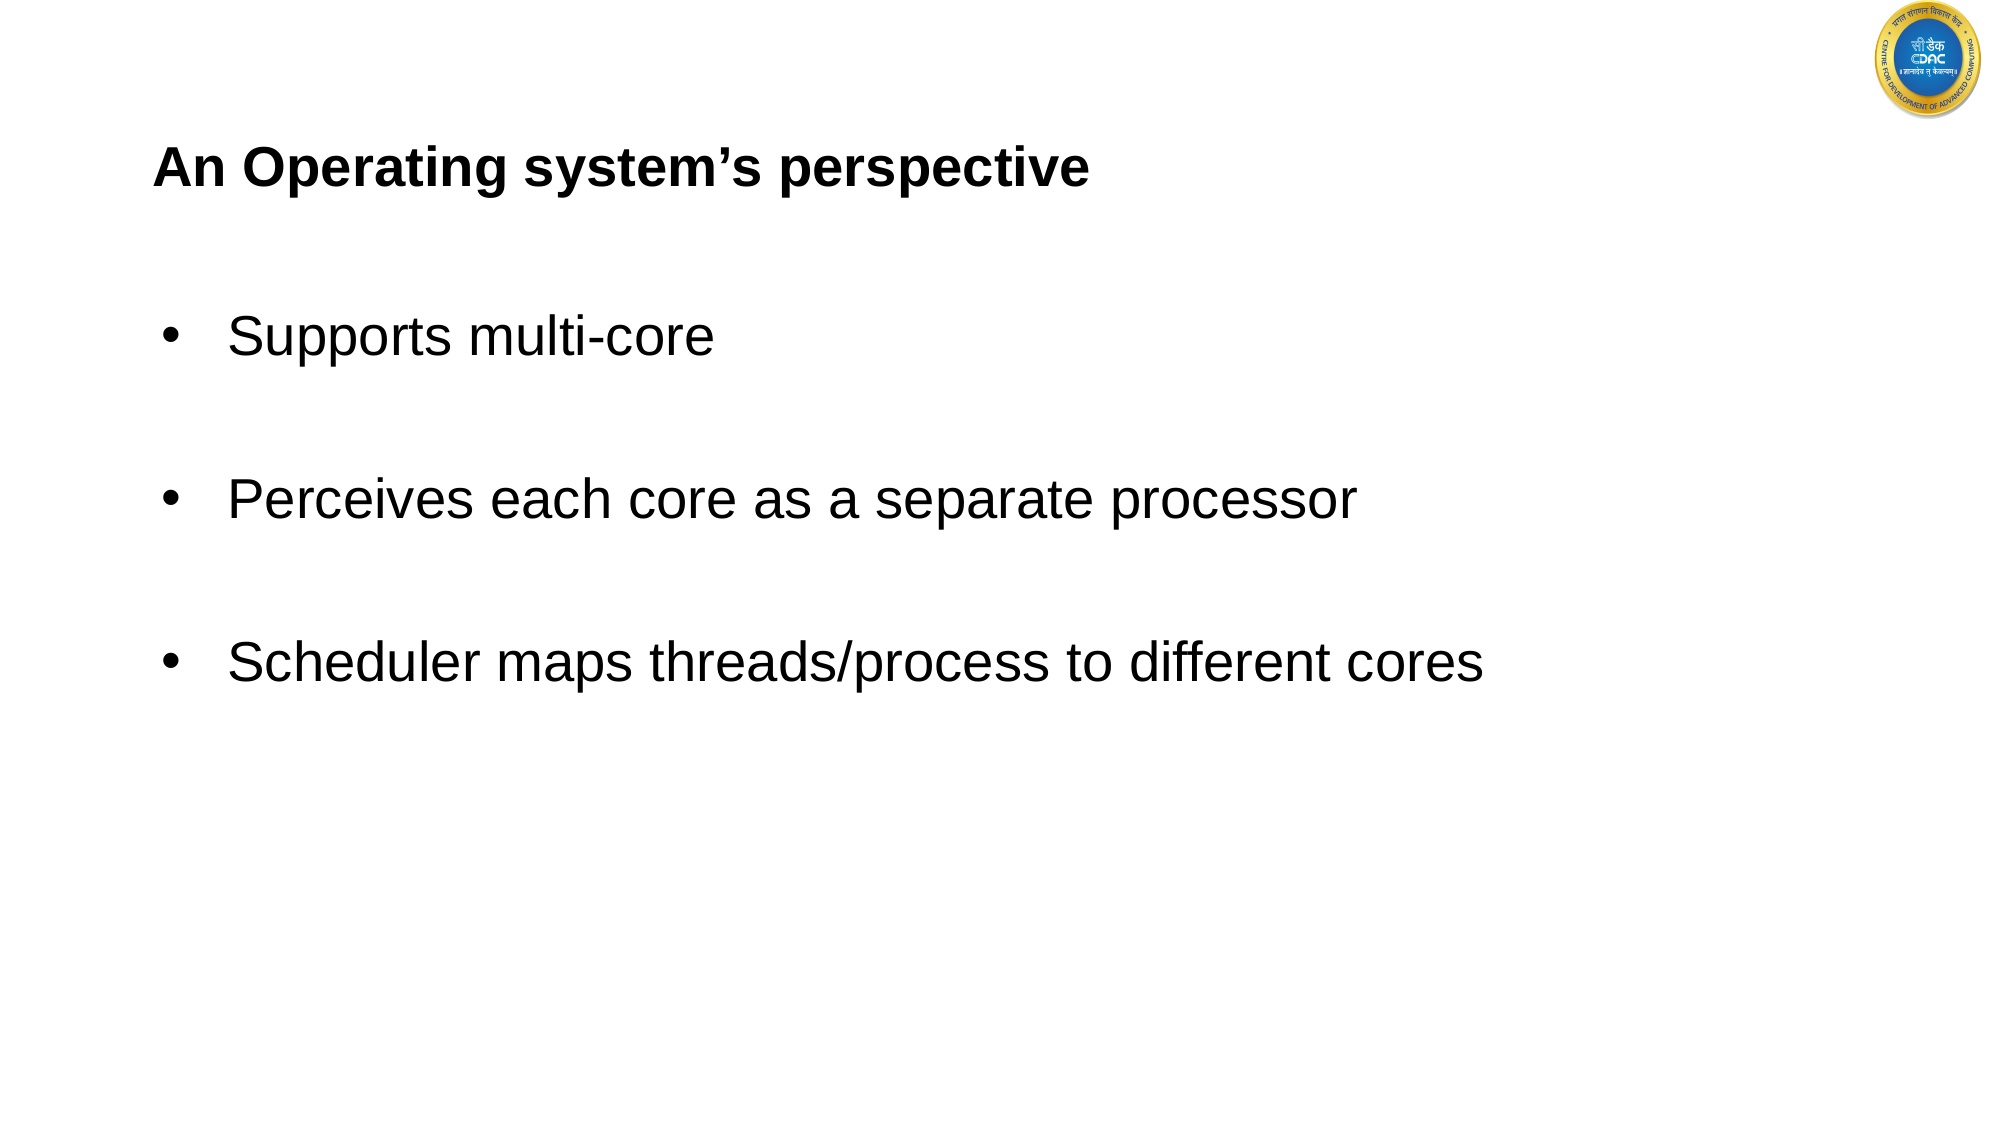

# An Operating system’s perspective
Supports multi-core

Perceives each core as a separate processor

Scheduler maps threads/process to different cores